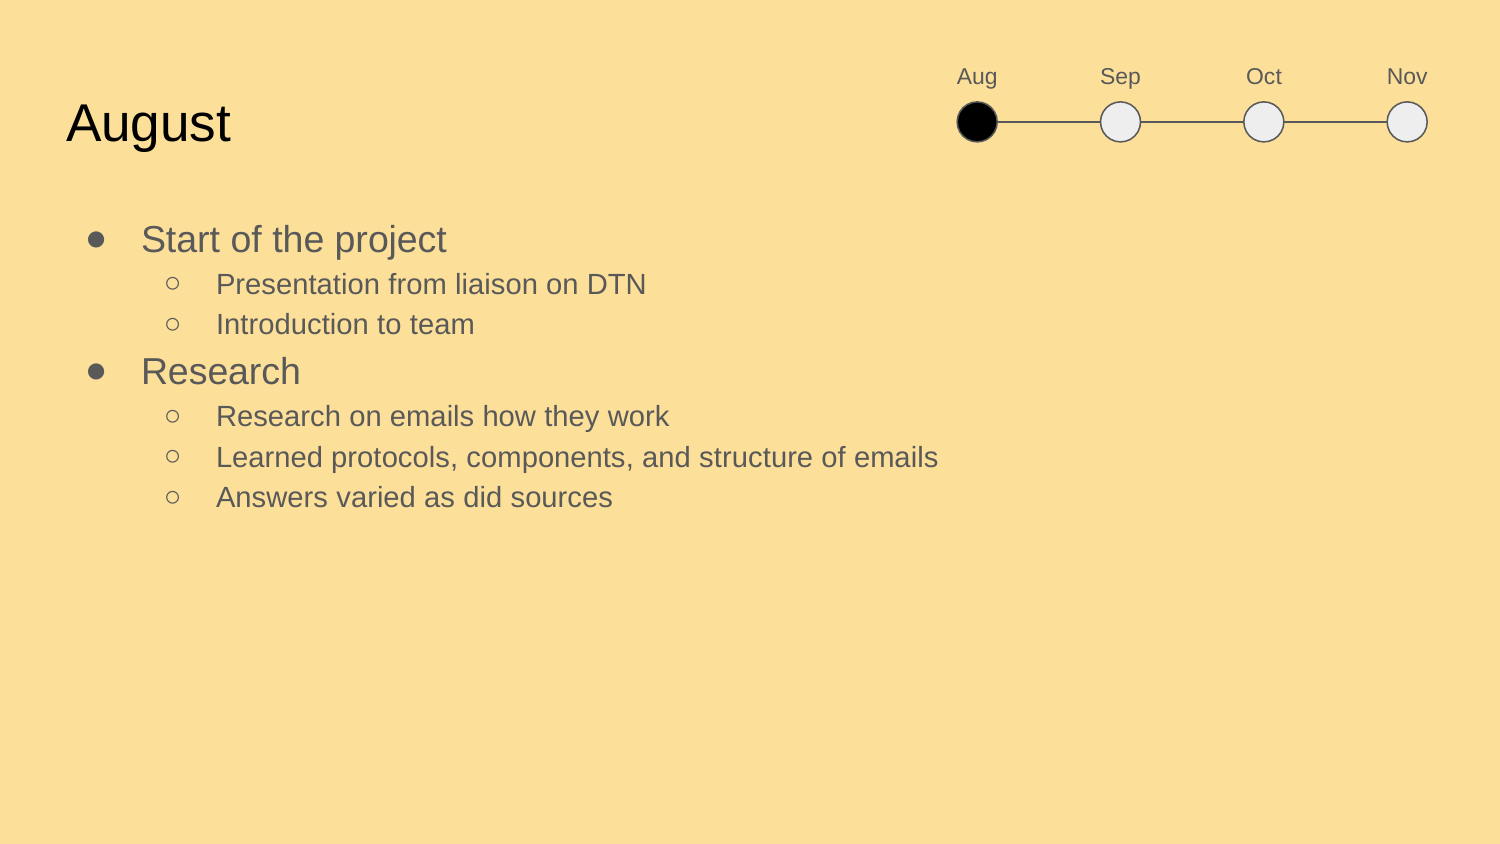

Aug
Sep
Oct
Nov
# August

Start of the project
Presentation from liaison on DTN
Introduction to team
Research
Research on emails how they work
Learned protocols, components, and structure of emails
Answers varied as did sources